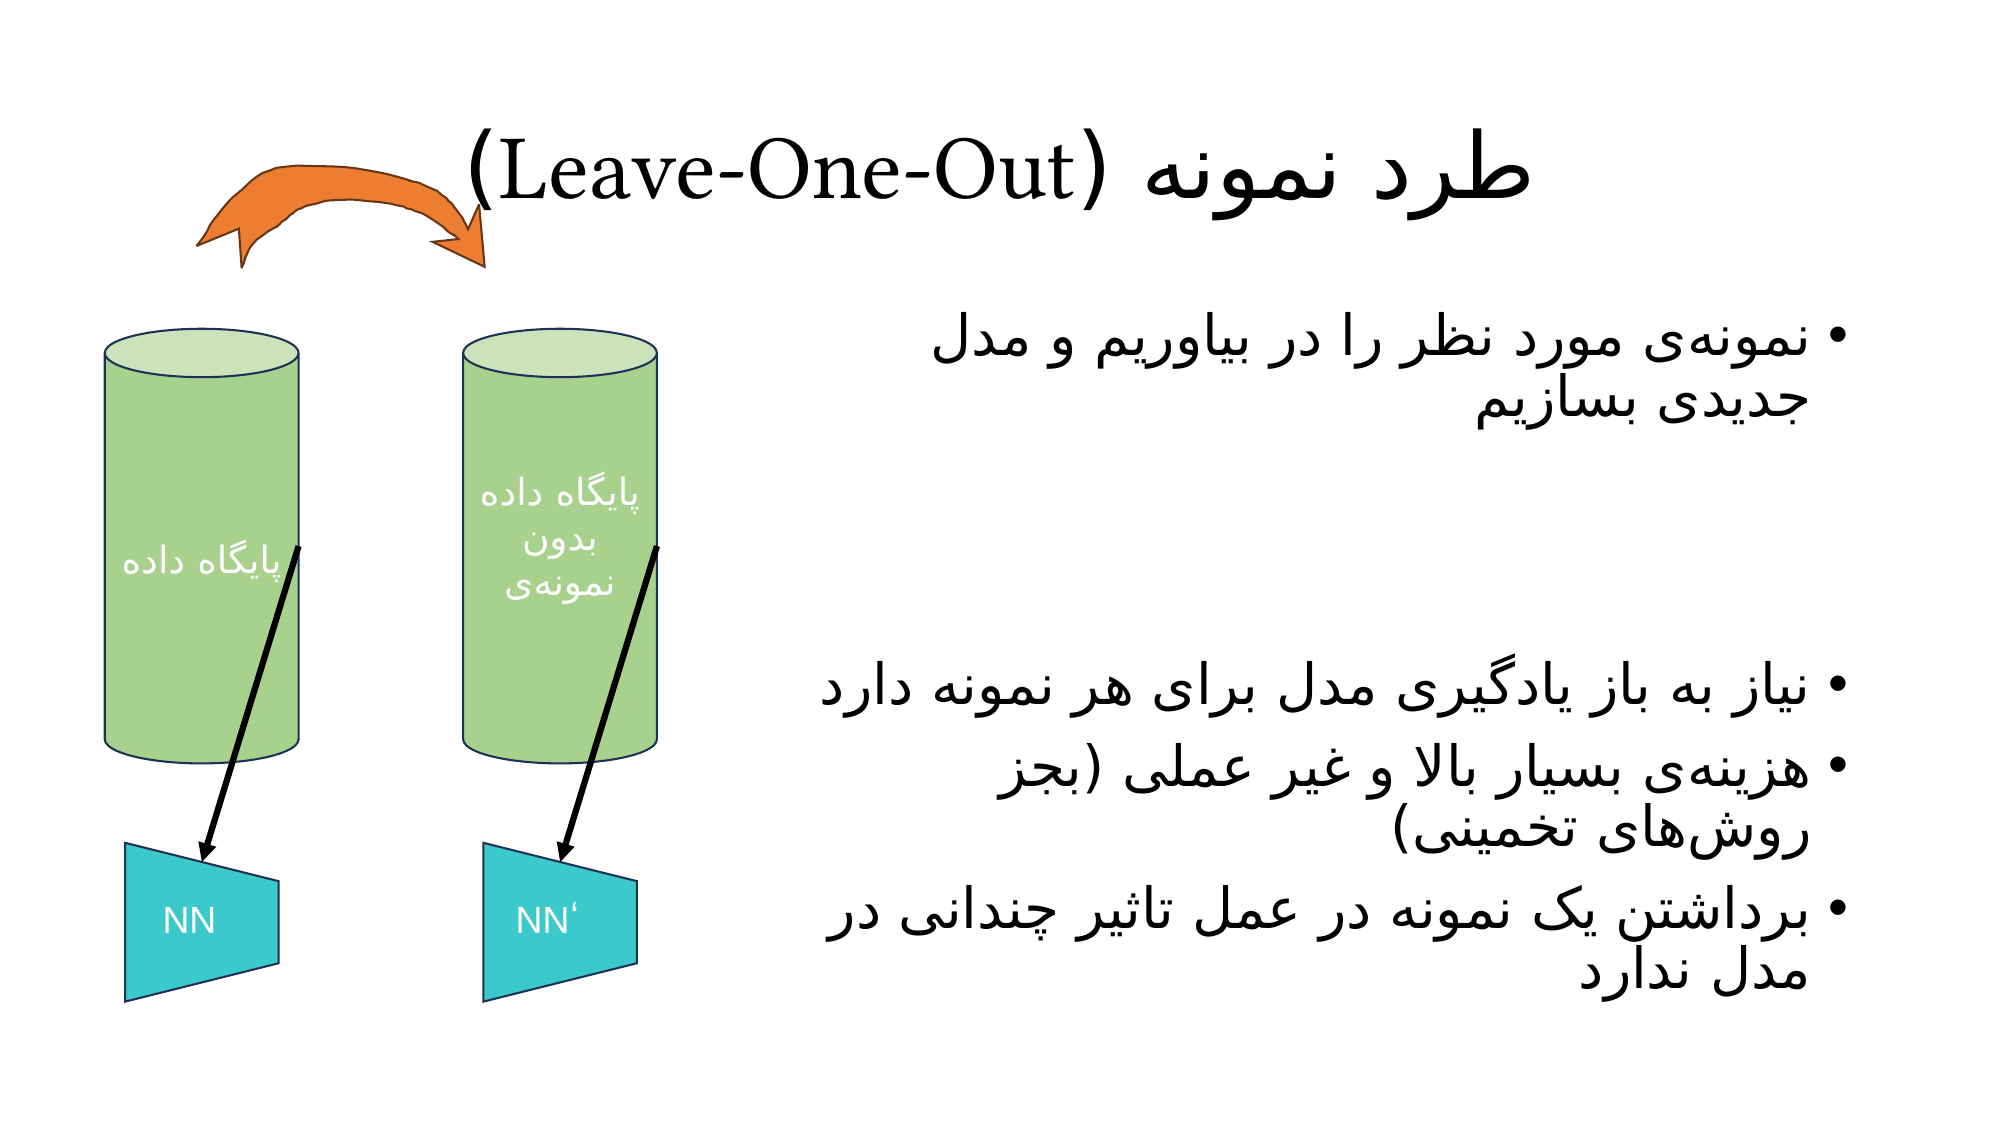

# طرد نمونه (Leave-One-Out)

نمونه‌ی مورد نظر را در بیاوریم و مدل جدیدی بسازیم

نیاز به باز یادگیری مدل برای هر نمونه دارد
هزینه‌ی بسیار بالا و غیر عملی (بجز روش‌های تخمینی)
برداشتن یک نمونه در عمل تاثیر چندانی در مدل ندارد

پایگاه داده
پایگاه داده بدون نمونه‌ی

NN
,NN